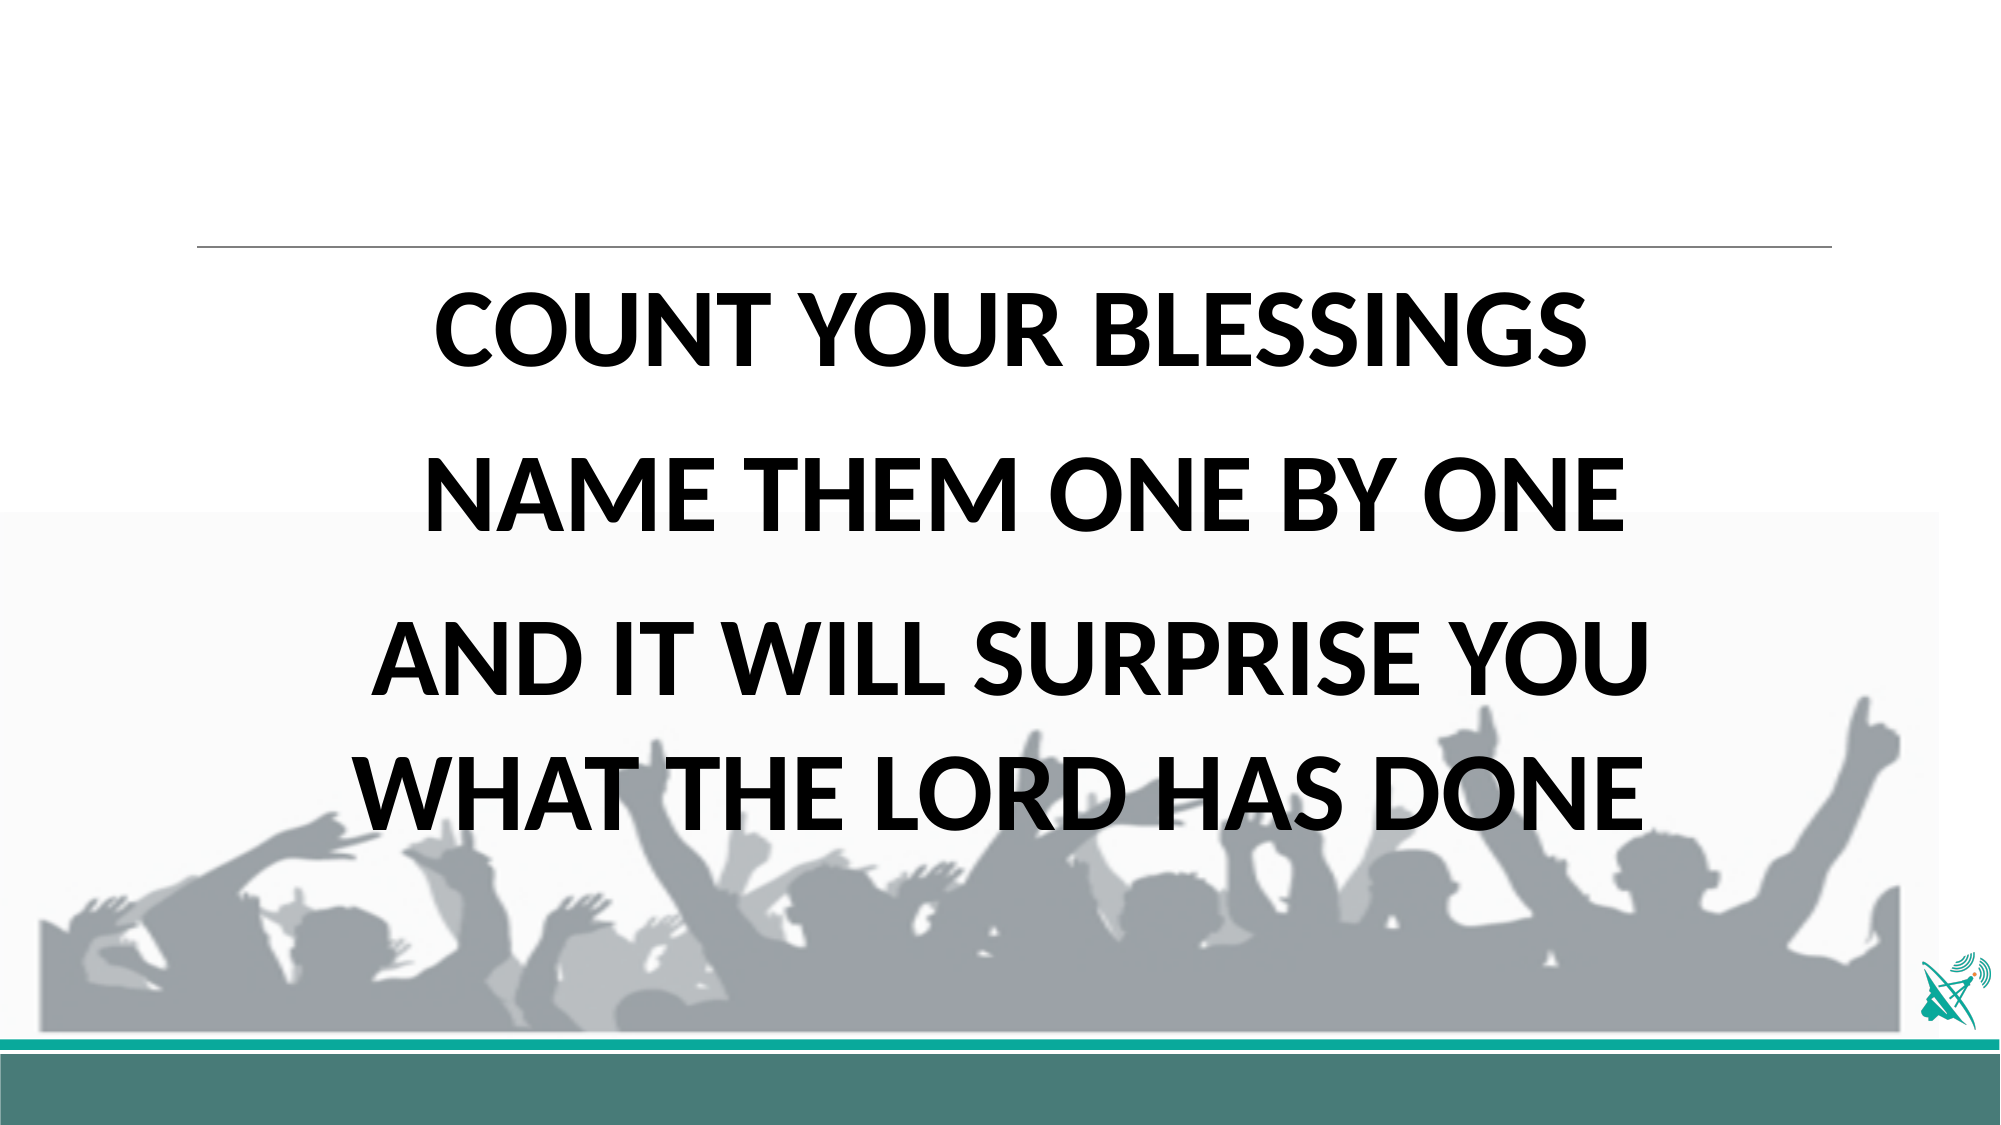

COUNT YOUR BLESSINGS
 NAME THEM ONE BY ONE
AND IT WILL SURPRISE YOU WHAT THE LORD HAS DONE